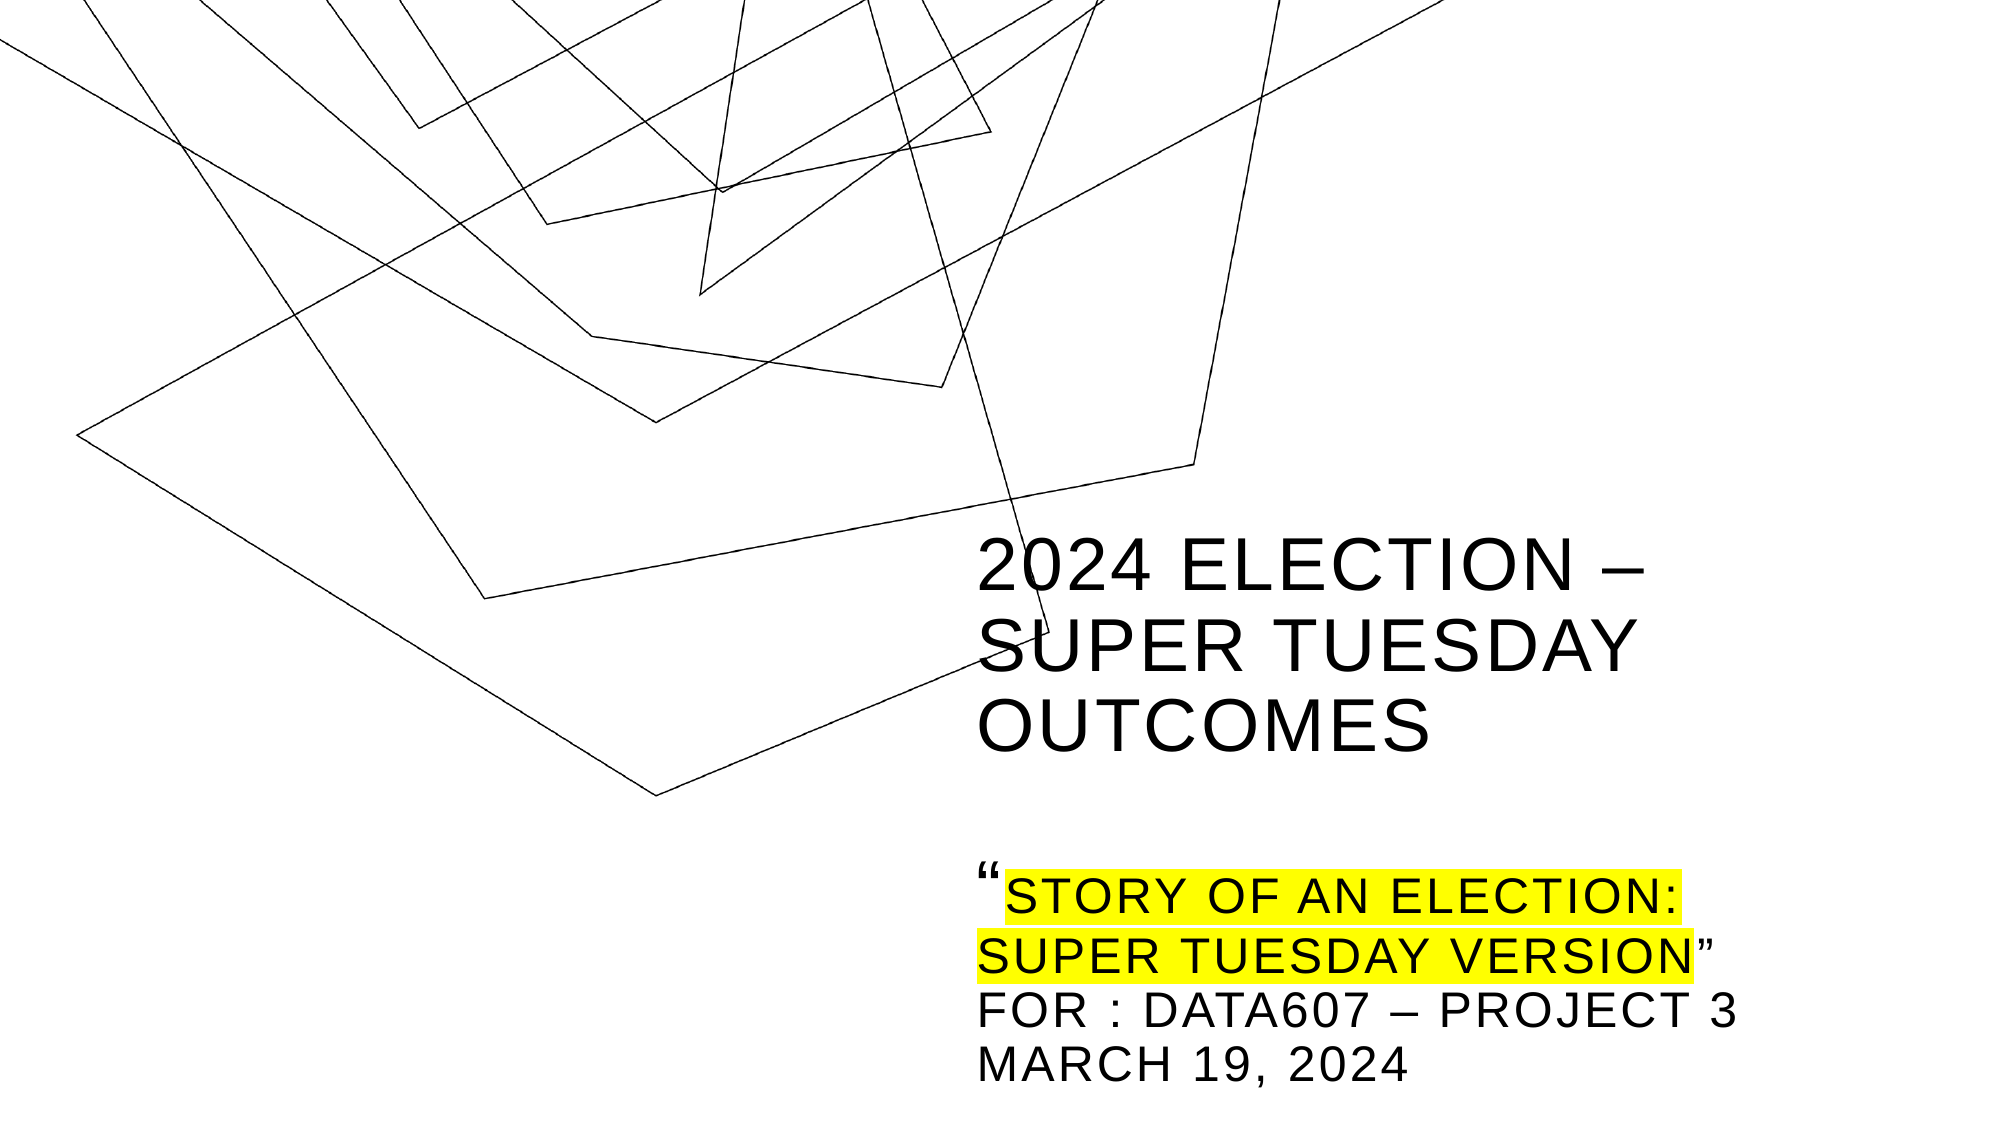

# 2024 Election – super Tuesday outcomes “story of an election: Super Tuesday version” For : DATA607 – Project 3 March 19, 2024